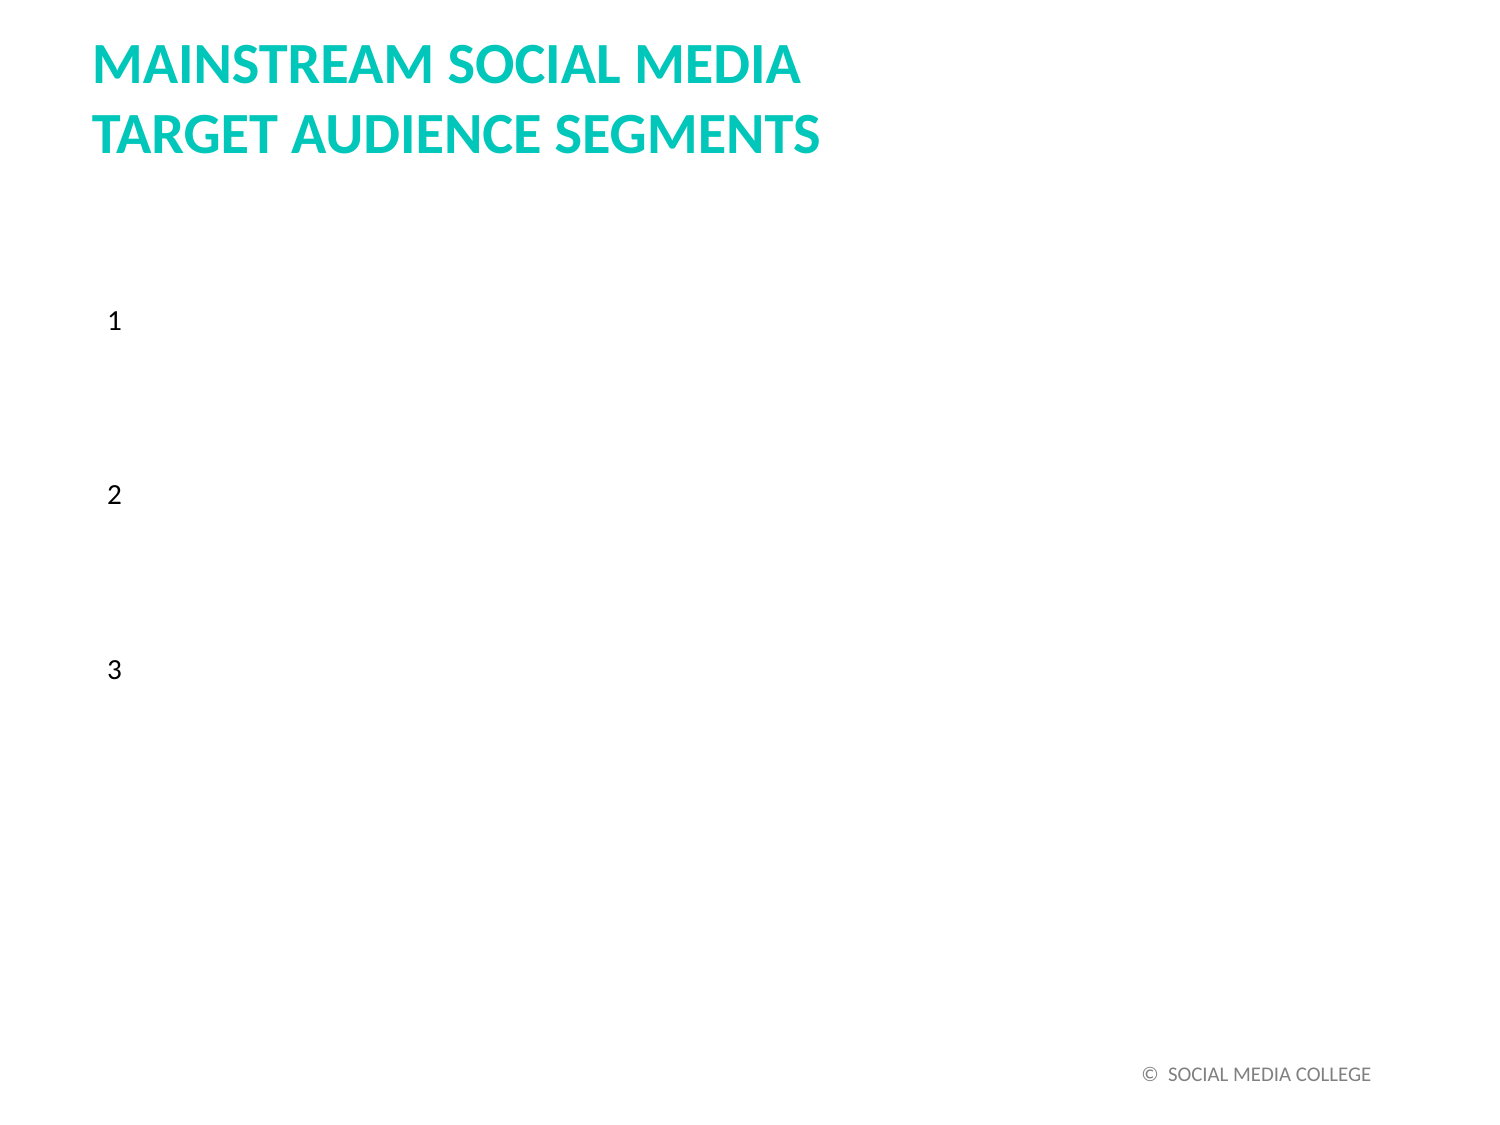

MAINSTREAM SOCIAL MEDIA
TARGET AUDIENCE SEGMENTS
1

2

3

 ©  SOCIAL MEDIA COLLEGE